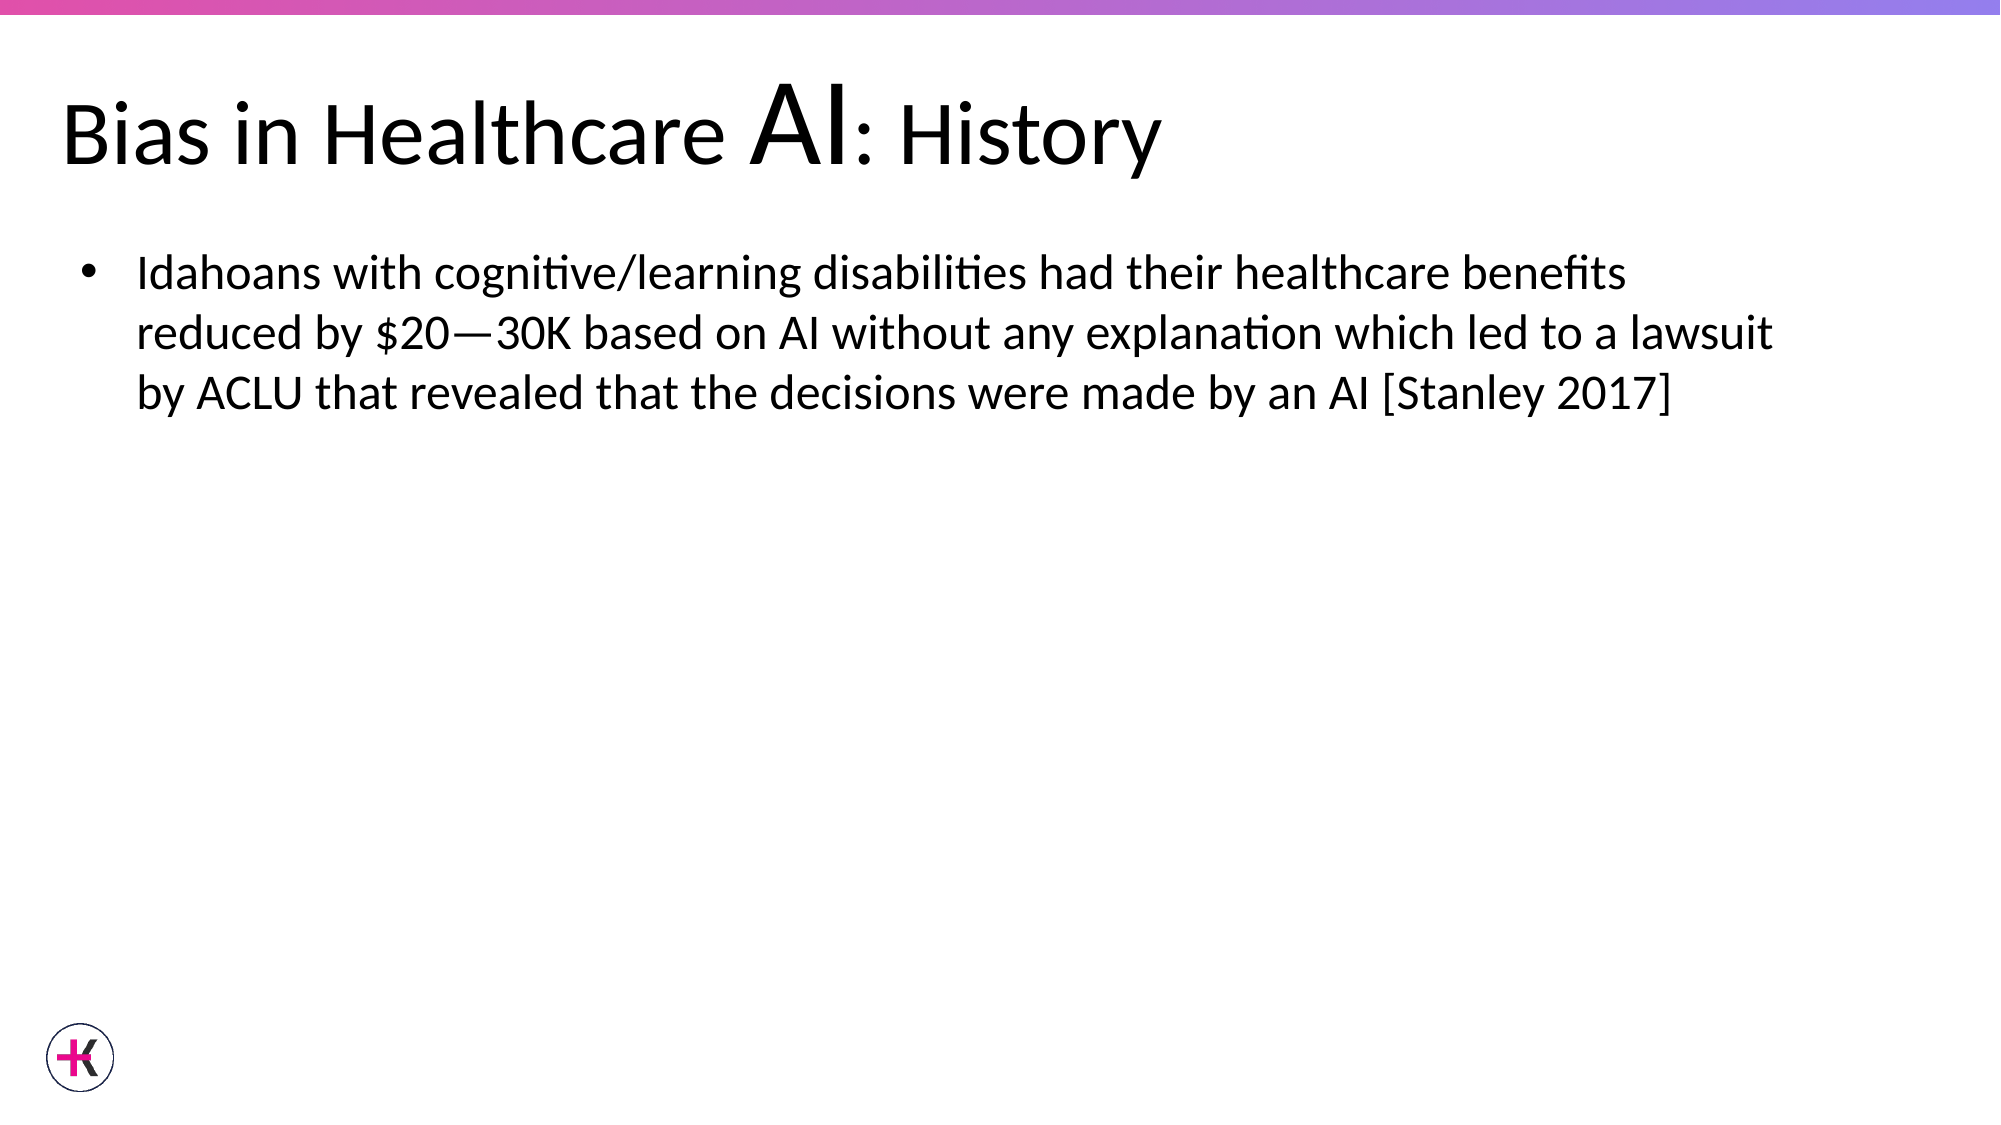

# Bias in Healthcare AI: History
Idahoans with cognitive/learning disabilities had their healthcare benefits reduced by $20—30K based on AI without any explanation which led to a lawsuit by ACLU that revealed that the decisions were made by an AI [Stanley 2017]